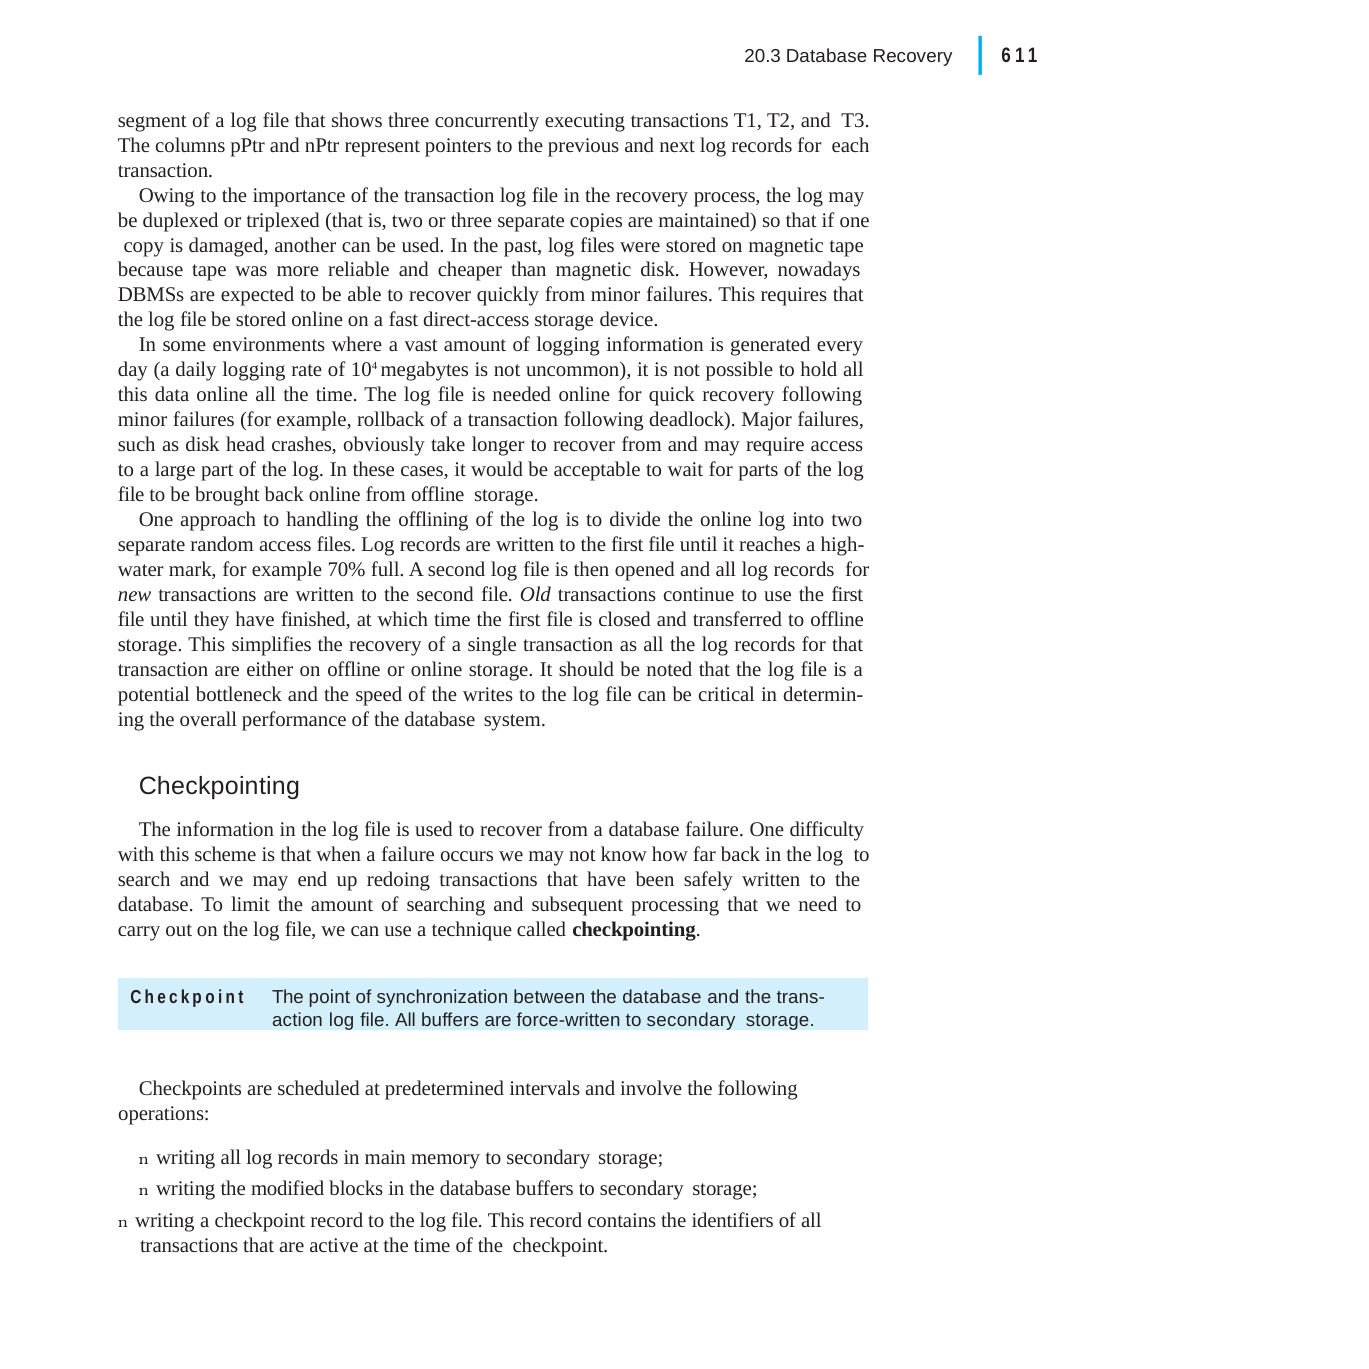

|
611
20.3 Database Recovery
segment of a log file that shows three concurrently executing transactions T1, T2, and  T3. The columns pPtr and nPtr represent pointers to the previous and next log records for  each transaction.
Owing to the importance of the transaction log file in the recovery process, the log may  be duplexed or triplexed (that is, two or three separate copies are maintained) so that if one  copy is damaged, another can be used. In the past, log files were stored on magnetic tape  because tape was more reliable and cheaper than magnetic disk. However, nowadays  DBMSs are expected to be able to recover quickly from minor failures. This requires that  the log file be stored online on a fast direct-access storage device.
In some environments where a vast amount of logging information is generated every  day (a daily logging rate of 104 megabytes is not uncommon), it is not possible to hold all  this data online all the time. The log file is needed online for quick recovery following  minor failures (for example, rollback of a transaction following deadlock). Major failures,  such as disk head crashes, obviously take longer to recover from and may require access  to a large part of the log. In these cases, it would be acceptable to wait for parts of the log  file to be brought back online from offline storage.
One approach to handling the offlining of the log is to divide the online log into two  separate random access files. Log records are written to the first file until it reaches a high-  water mark, for example 70% full. A second log file is then opened and all log records  for new transactions are written to the second file. Old transactions continue to use the first  file until they have finished, at which time the first file is closed and transferred to offline  storage. This simplifies the recovery of a single transaction as all the log records for that  transaction are either on offline or online storage. It should be noted that the log file is a  potential bottleneck and the speed of the writes to the log file can be critical in determin-  ing the overall performance of the database system.

Checkpointing
The information in the log file is used to recover from a database failure. One difficulty  with this scheme is that when a failure occurs we may not know how far back in the log  to search and we may end up redoing transactions that have been safely written to the  database. To limit the amount of searching and subsequent processing that we need to  carry out on the log file, we can use a technique called checkpointing.
Checkpoint	The point of synchronization between the database and the trans-  action log file. All buffers are force-written to secondary storage.
Checkpoints are scheduled at predetermined intervals and involve the following  operations:
n writing all log records in main memory to secondary storage;
n writing the modified blocks in the database buffers to secondary storage;
n writing a checkpoint record to the log file. This record contains the identifiers of all  transactions that are active at the time of the checkpoint.